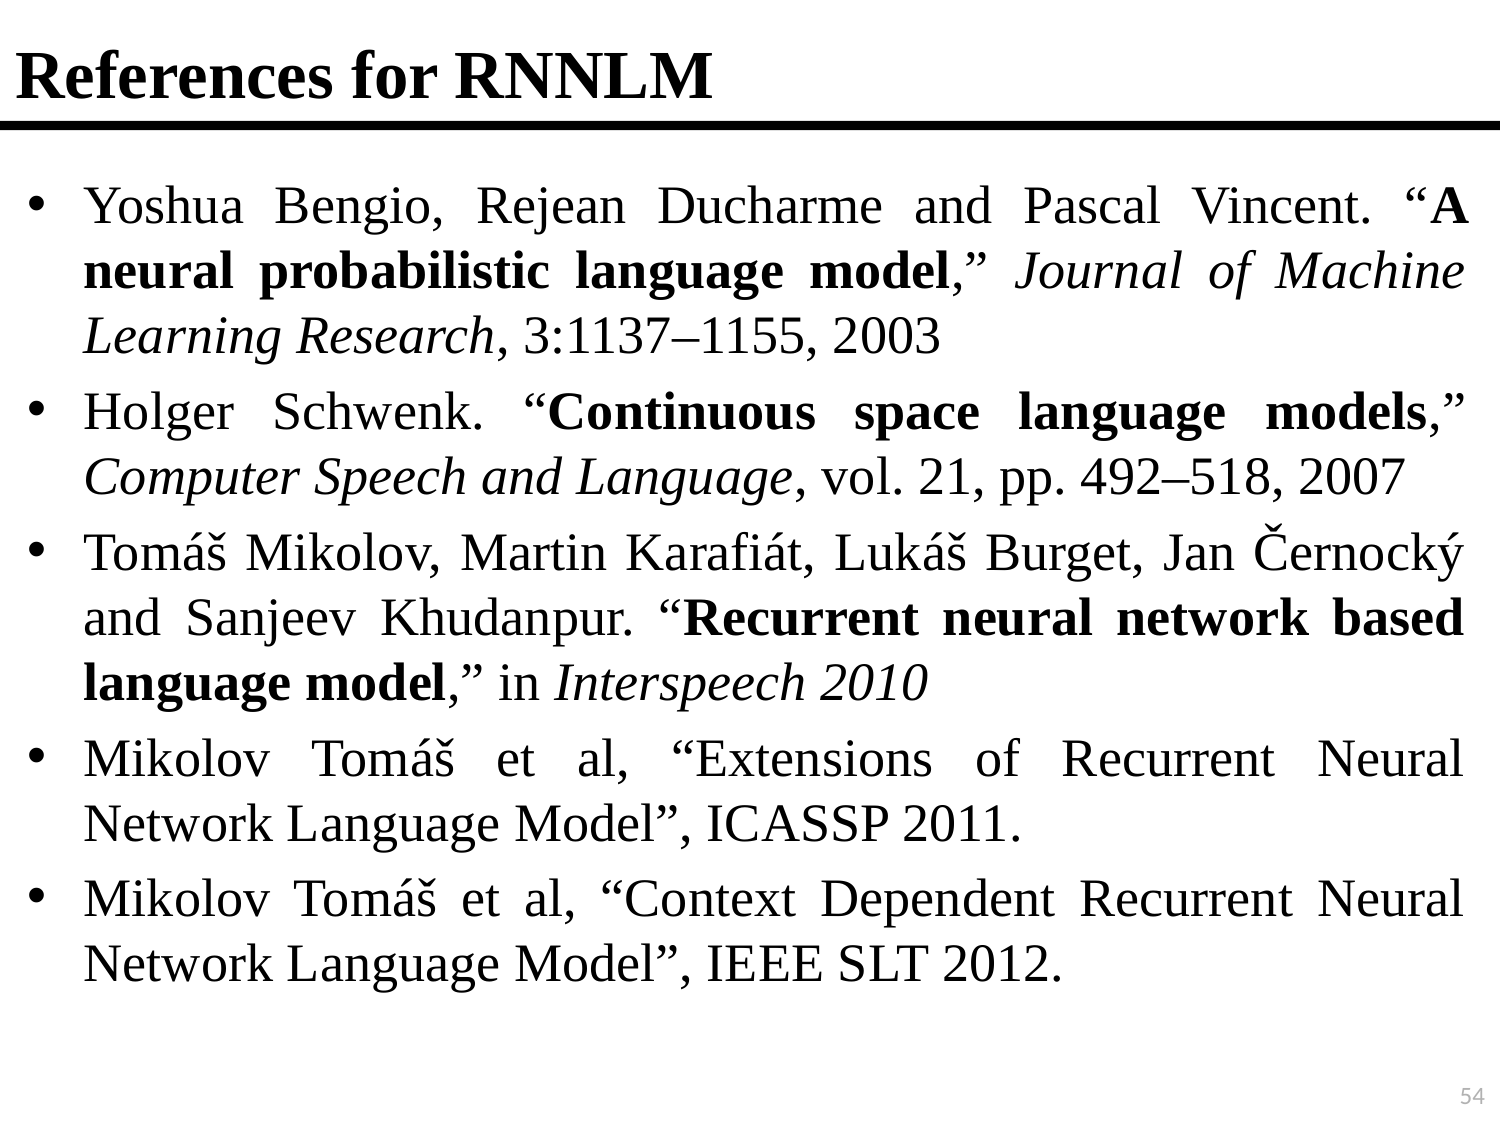

References for RNNLM
Yoshua Bengio, Rejean Ducharme and Pascal Vincent. “A neural probabilistic language model,” Journal of Machine Learning Research, 3:1137–1155, 2003
Holger Schwenk. “Continuous space language models,” Computer Speech and Language, vol. 21, pp. 492–518, 2007
Tomáš Mikolov, Martin Karafiát, Lukáš Burget, Jan Černocký and Sanjeev Khudanpur. “Recurrent neural network based language model,” in Interspeech 2010
Mikolov Tomáš et al, “Extensions of Recurrent Neural Network Language Model”, ICASSP 2011.
Mikolov Tomáš et al, “Context Dependent Recurrent Neural Network Language Model”, IEEE SLT 2012.
54